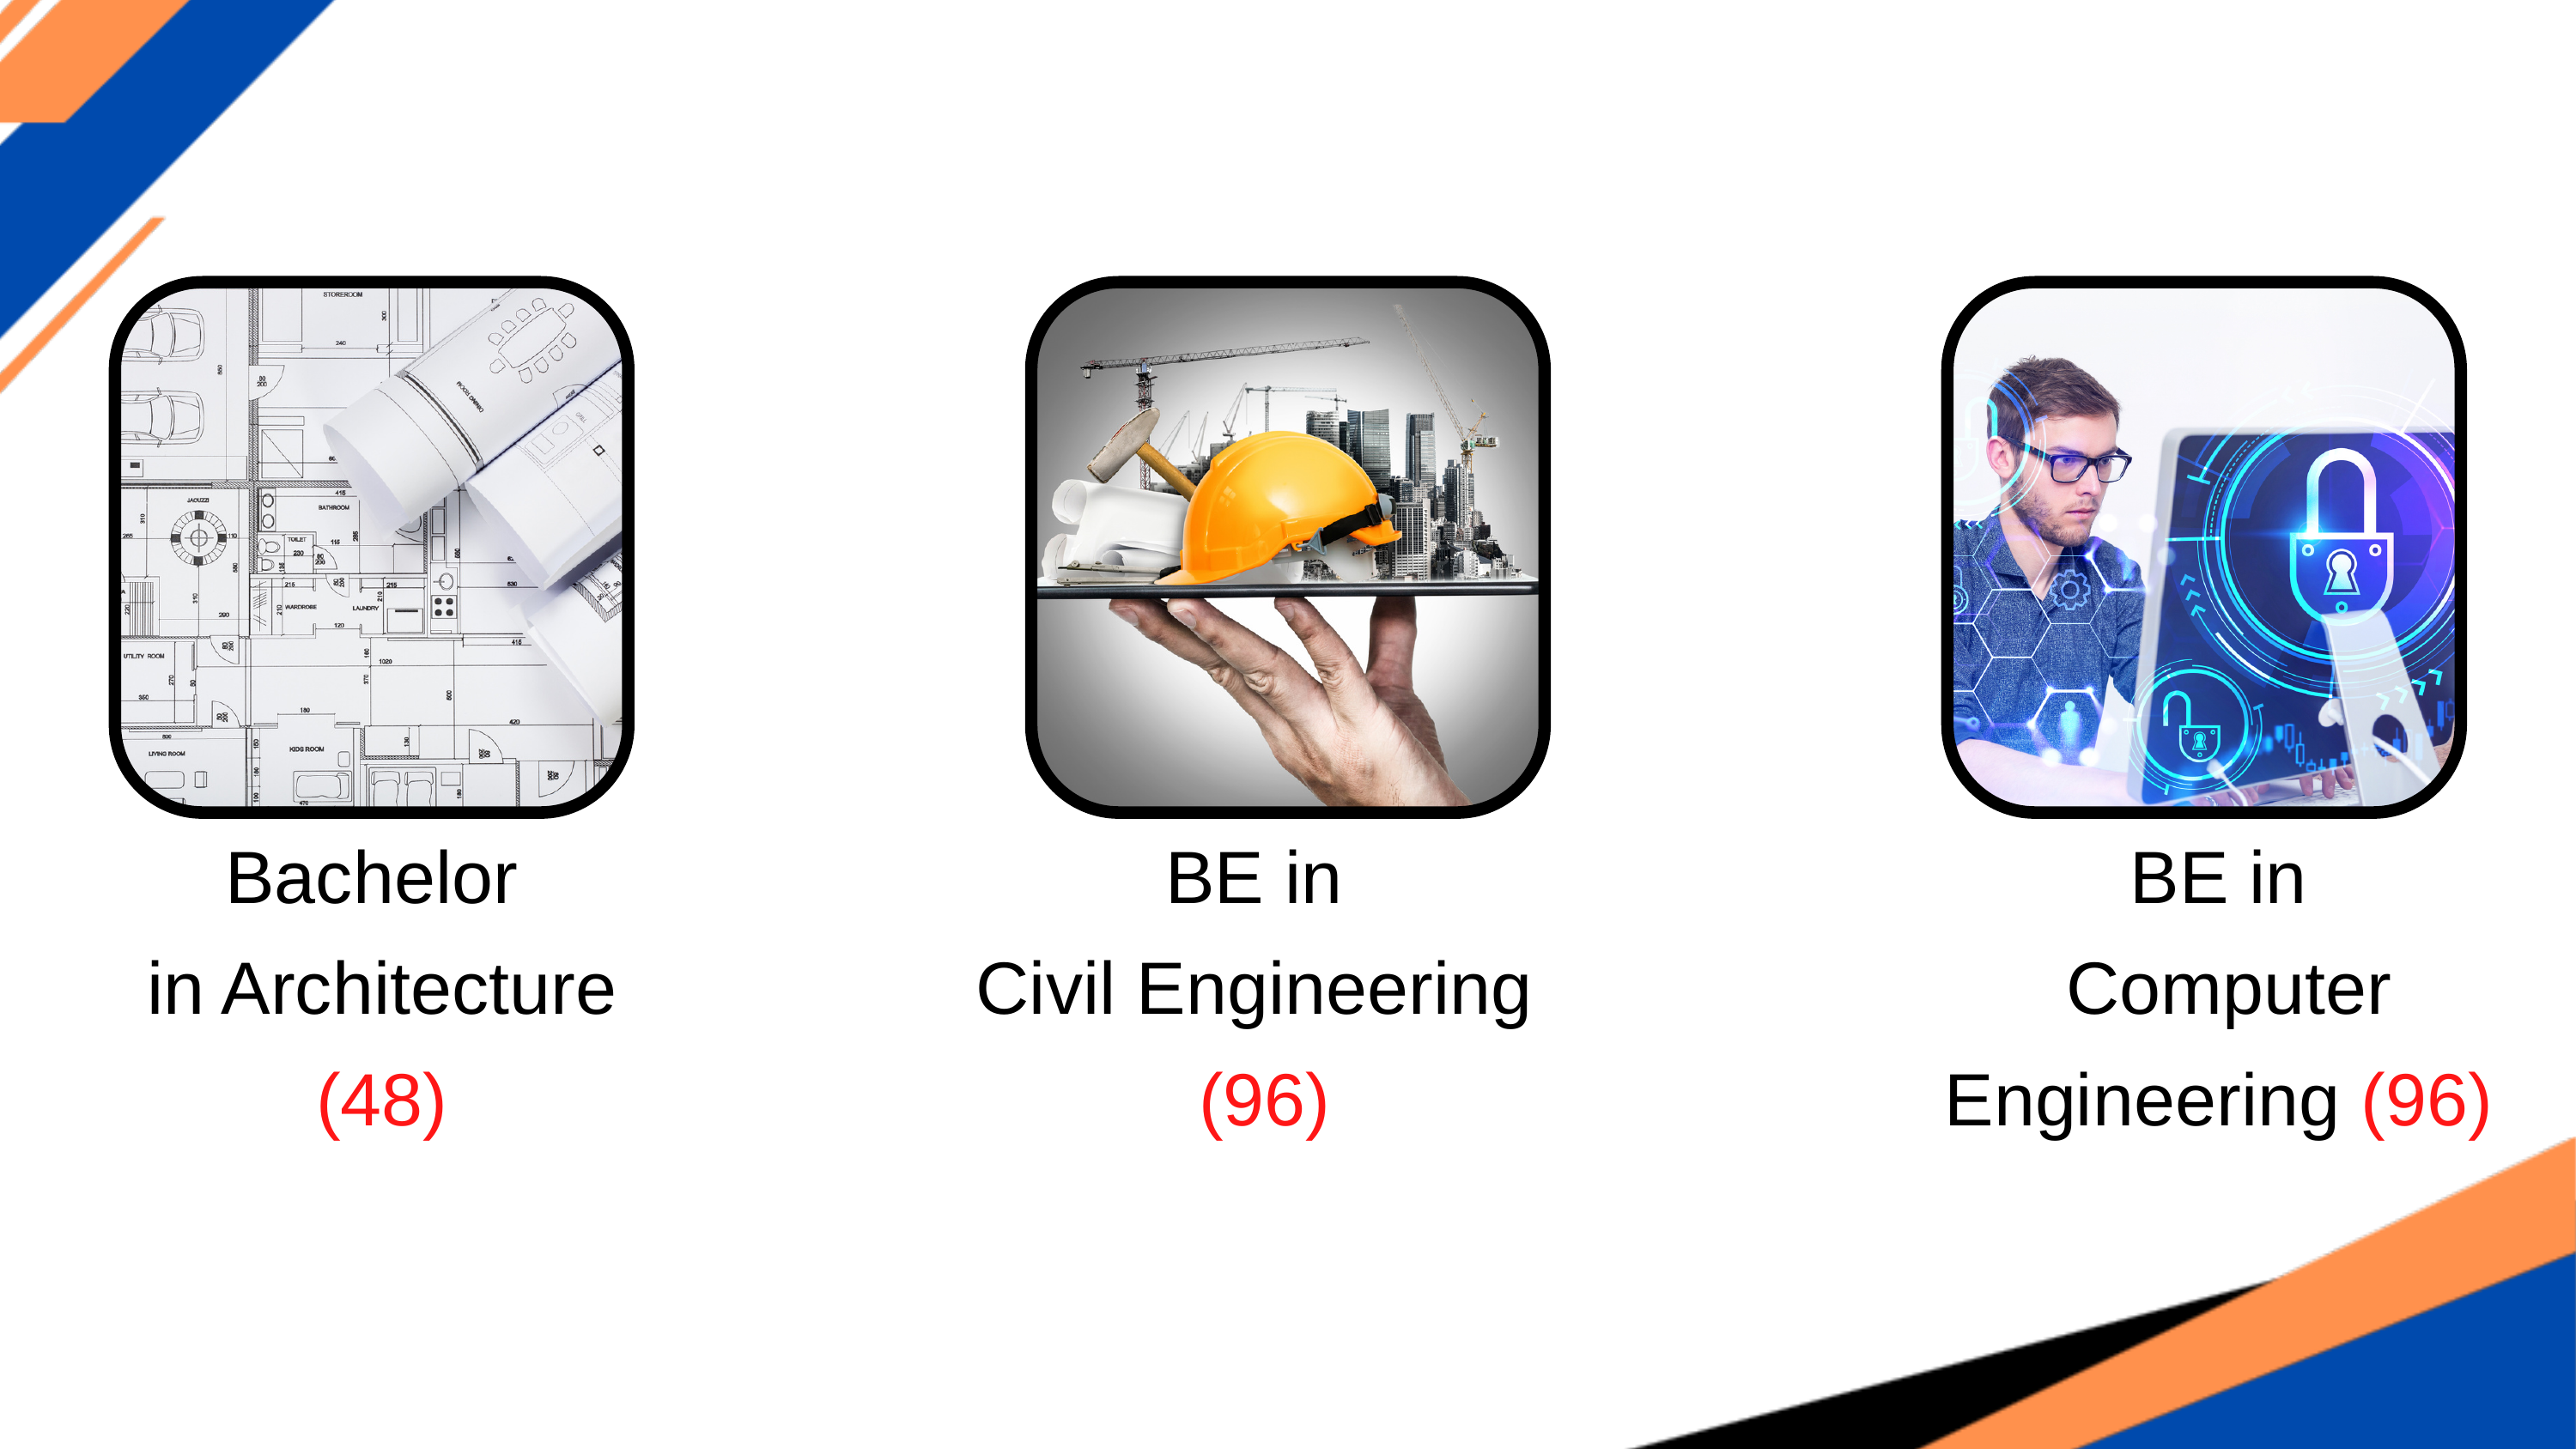

Bachelor
 in Architecture
 (48)

BE in
Civil Engineering
(96)

BE in
 Computer Engineering (96)